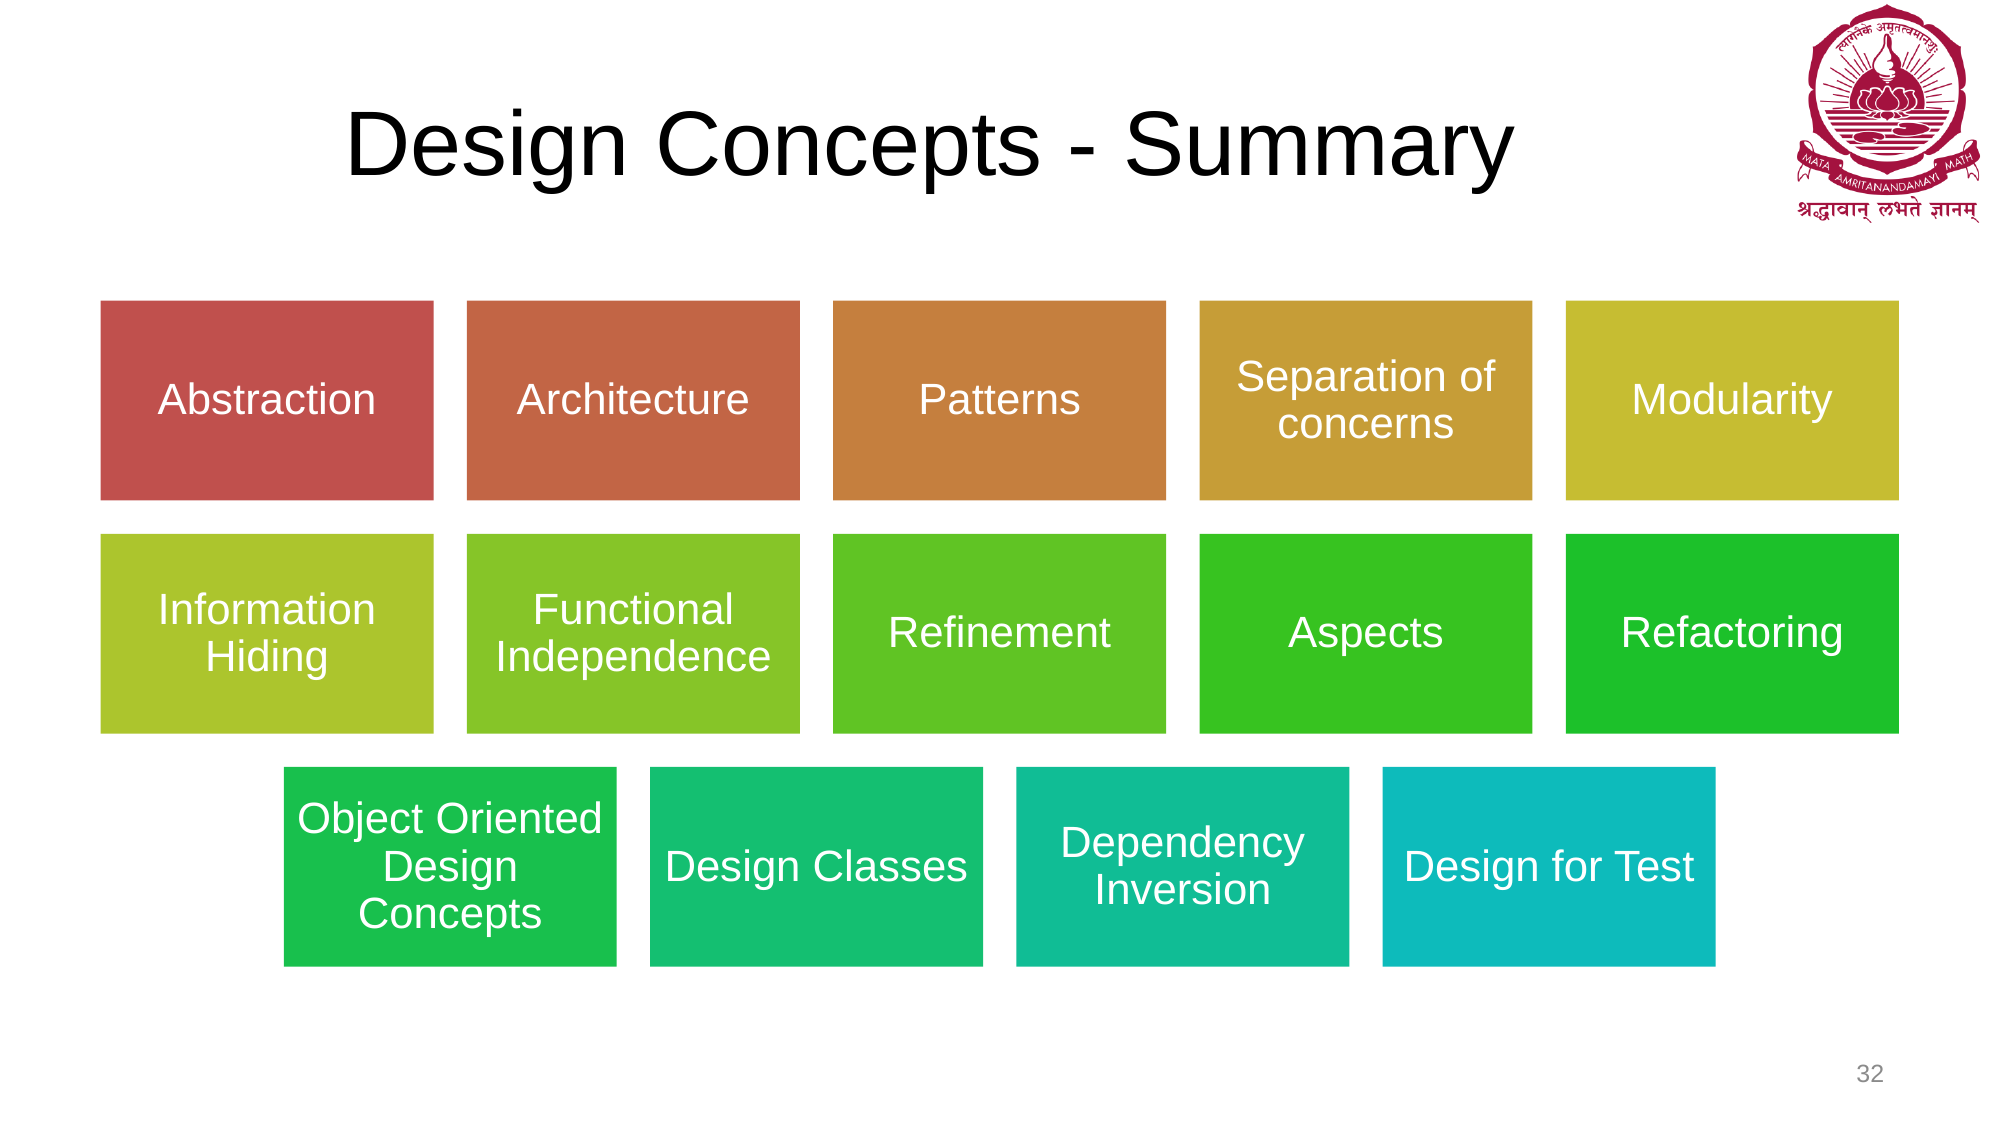

# Design Concepts - Summary
Abstraction
Architecture
Patterns
Separation of concerns
Modularity
Information Hiding
Functional Independence
Refinement
Aspects
Refactoring
Object Oriented Design Concepts
Design Classes
Dependency Inversion
Design for Test
32